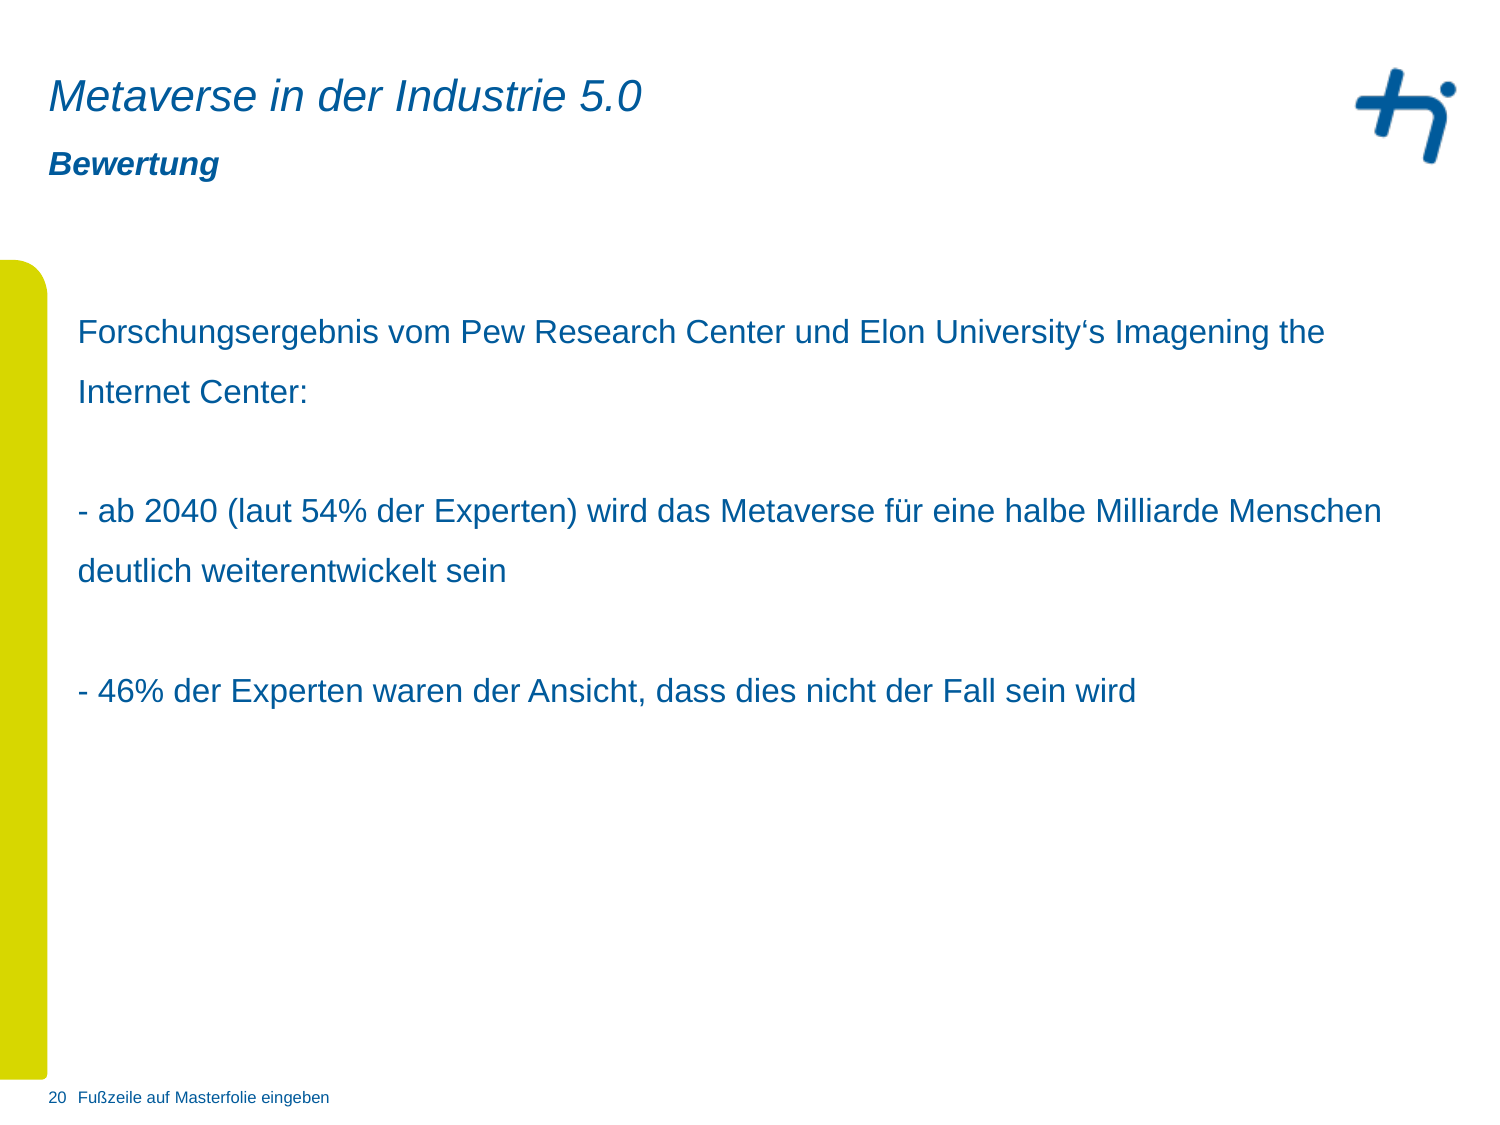

# Metaverse in der Industrie 5.0
Bewertung
Forschungsergebnis vom Pew Research Center und Elon University‘s Imagening the Internet Center:

- ab 2040 (laut 54% der Experten) wird das Metaverse für eine halbe Milliarde Menschen deutlich weiterentwickelt sein

- 46% der Experten waren der Ansicht, dass dies nicht der Fall sein wird

20